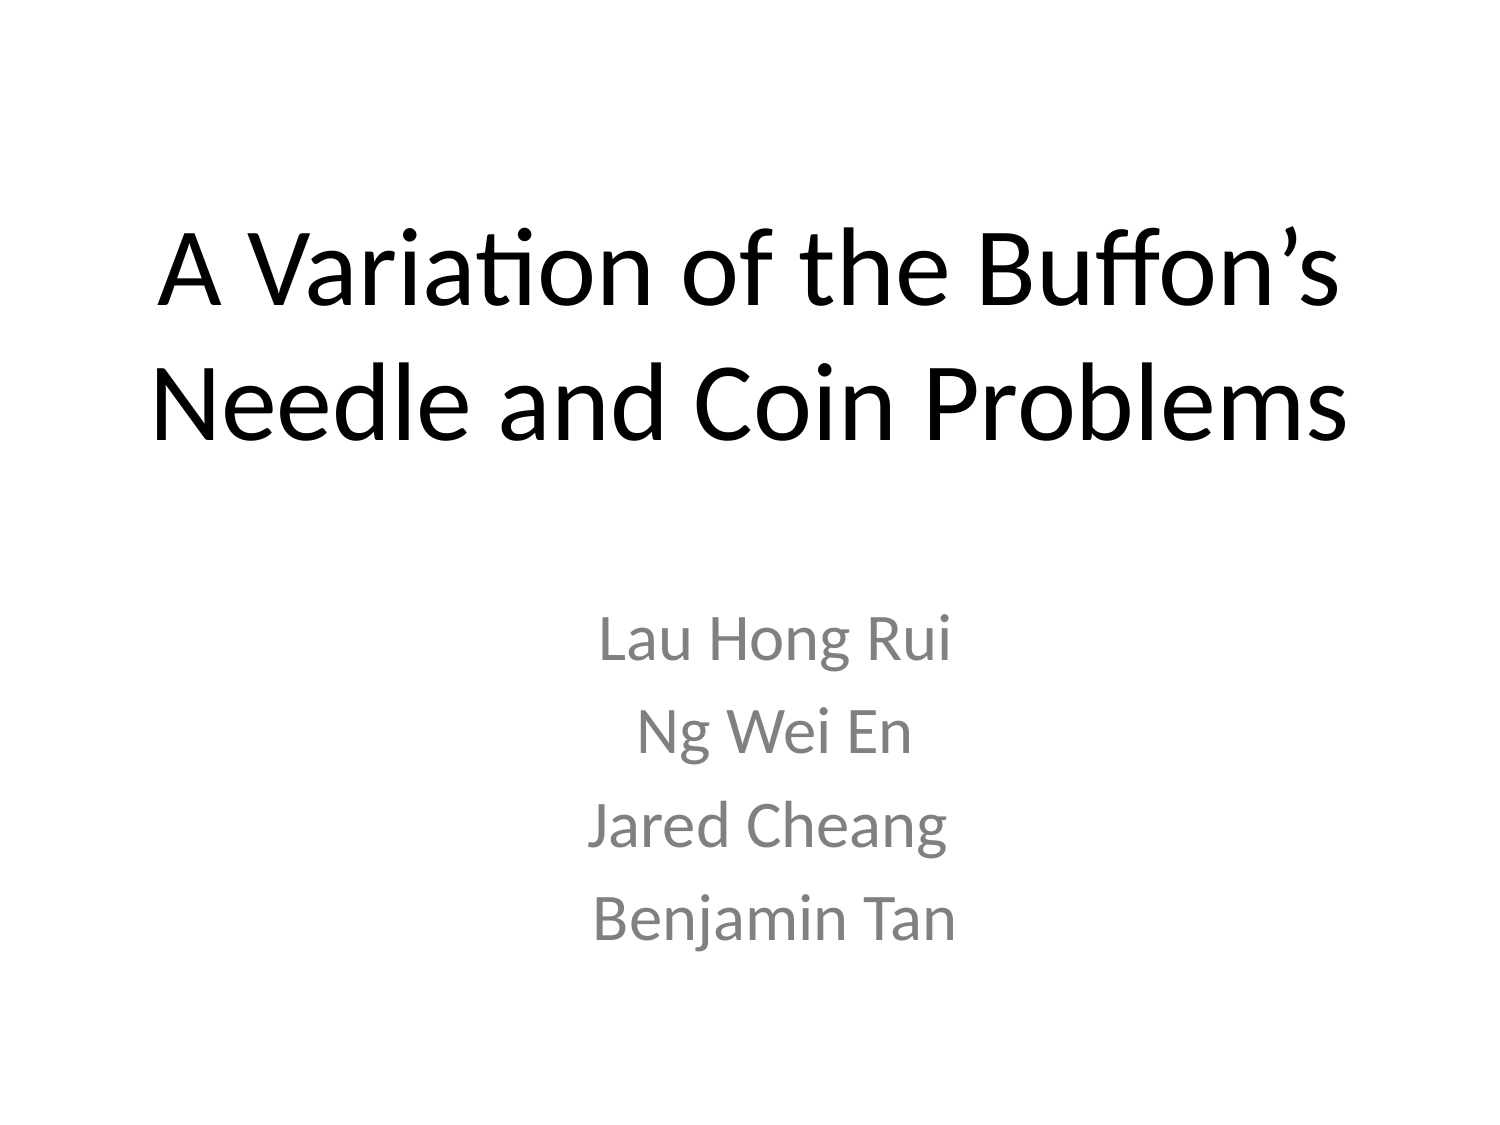

# A Variation of the Buffon’s Needle and Coin Problems
Lau Hong Rui
Ng Wei En
Jared Cheang
Benjamin Tan